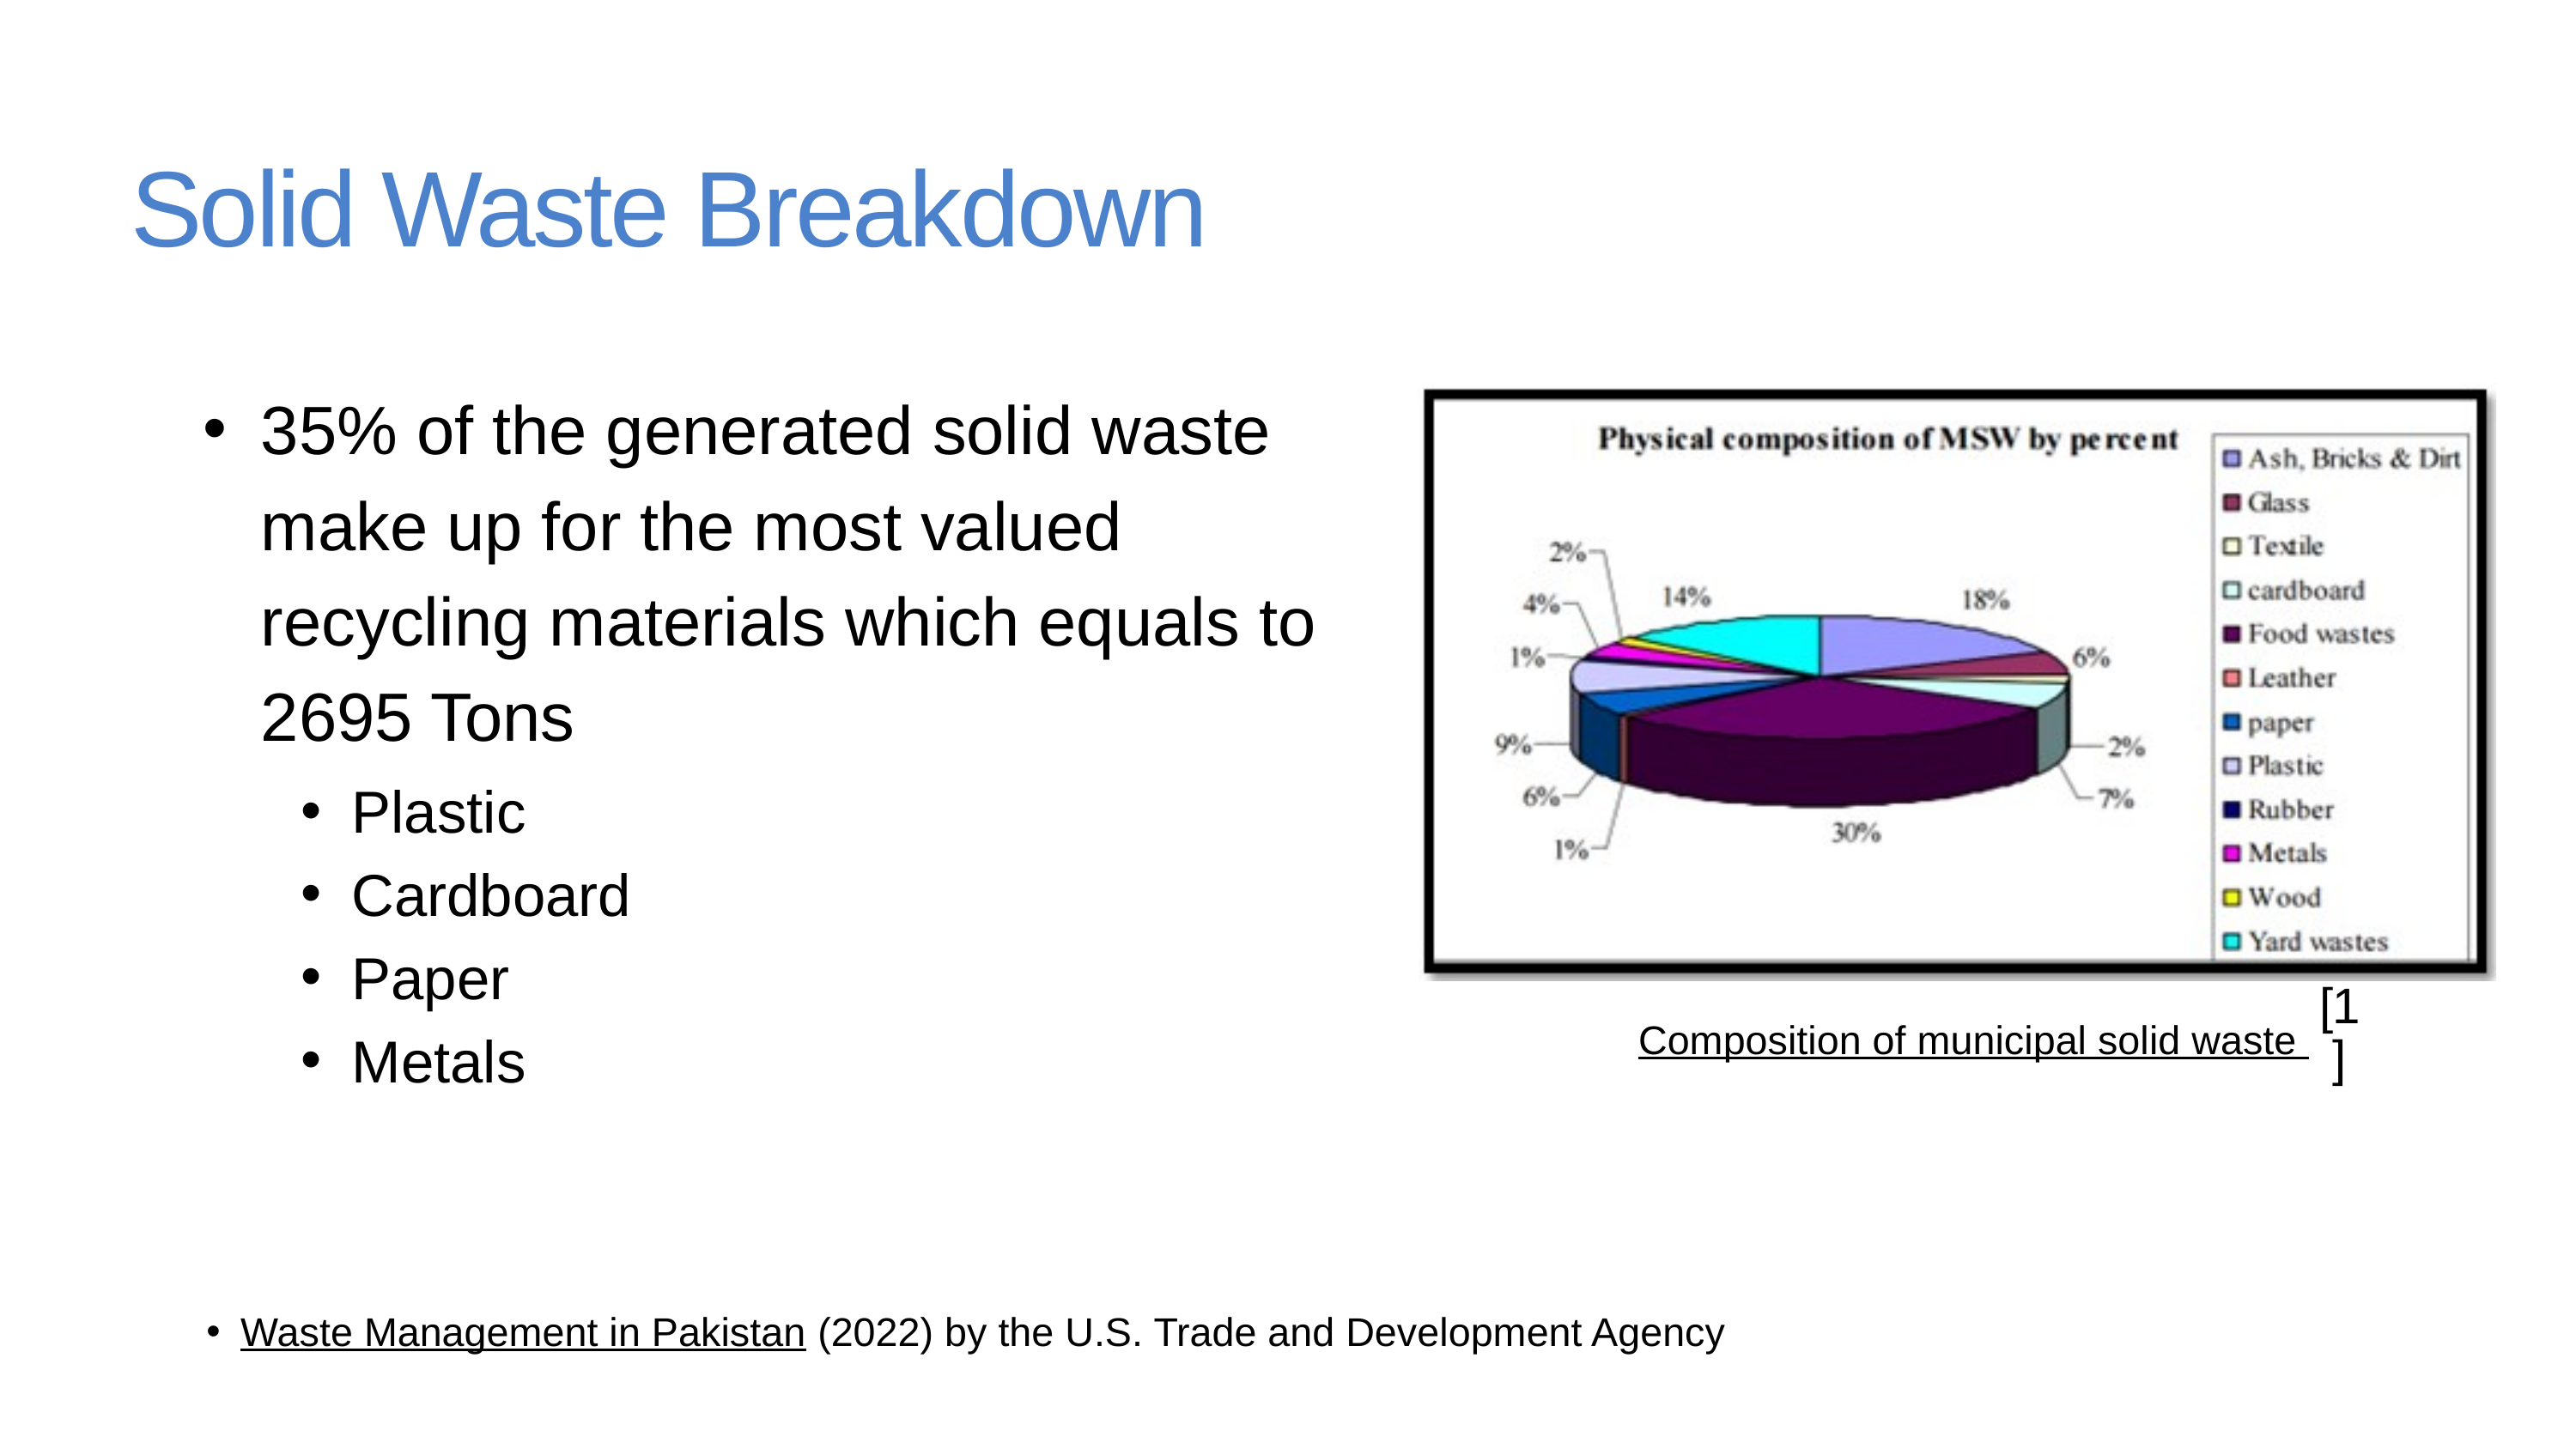

Solid Waste Breakdown
35% of the generated solid waste make up for the most valued recycling materials which equals to 2695 Tons

Plastic
Cardboard
Paper
Metals

[1]
Composition of municipal solid waste
Waste Management in Pakistan (2022) by the U.S. Trade and Development Agency